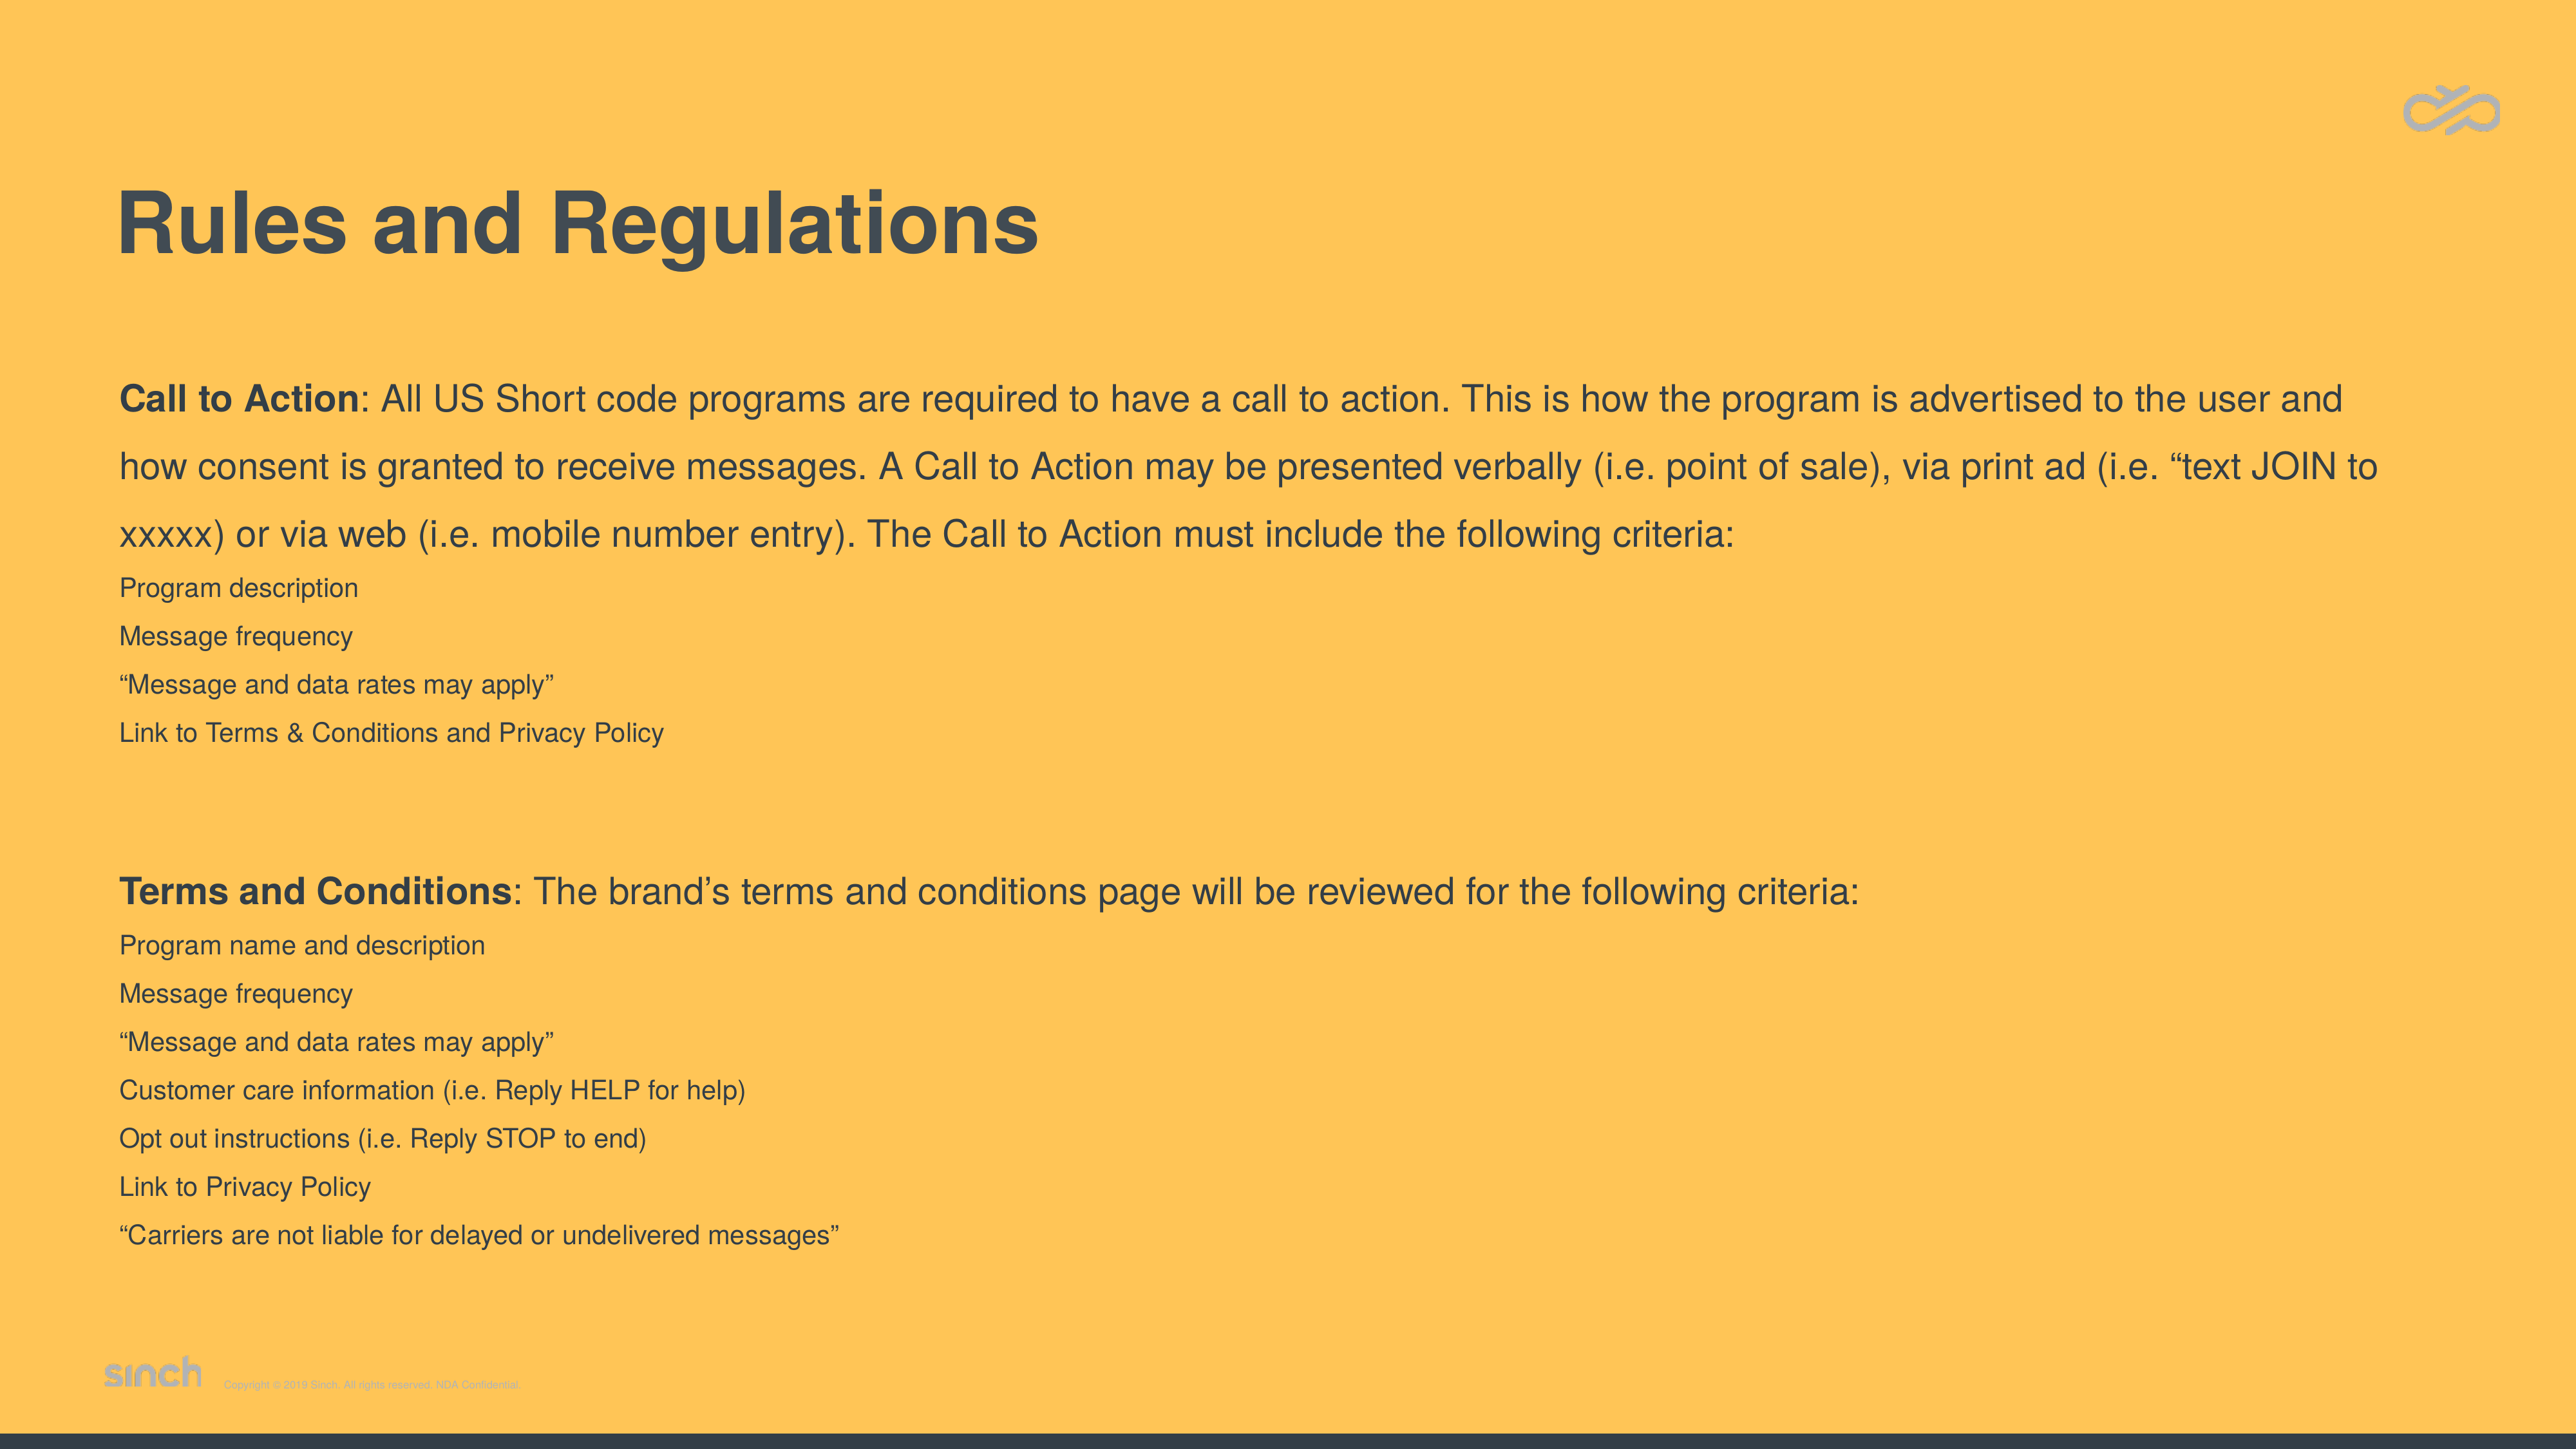

# Rules and Regulations
Call to Action: All US Short code programs are required to have a call to action. This is how the program is advertised to the user and how consent is granted to receive messages. A Call to Action may be presented verbally (i.e. point of sale), via print ad (i.e. “text JOIN to xxxxx) or via web (i.e. mobile number entry). The Call to Action must include the following criteria:
Program description
Message frequency
“Message and data rates may apply”
Link to Terms & Conditions and Privacy Policy

Terms and Conditions: The brand’s terms and conditions page will be reviewed for the following criteria:
Program name and description
Message frequency
“Message and data rates may apply”
Customer care information (i.e. Reply HELP for help)
Opt out instructions (i.e. Reply STOP to end)
Link to Privacy Policy
“Carriers are not liable for delayed or undelivered messages”